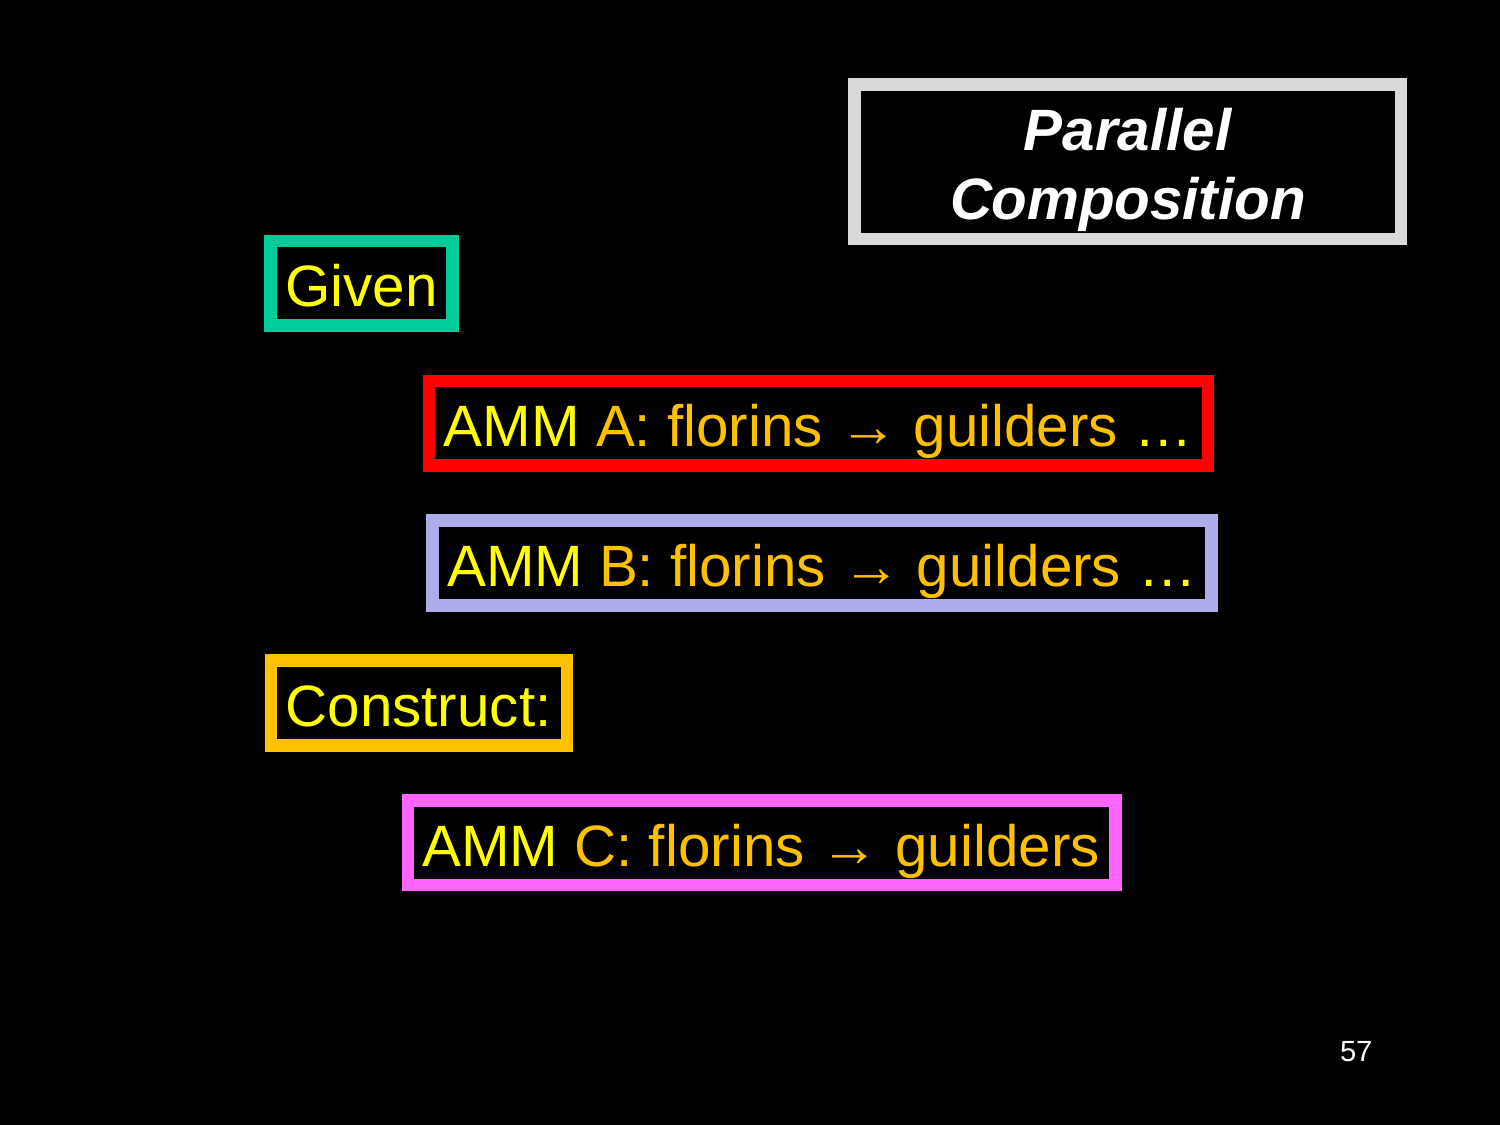

Parallel Composition
Given
AMM A: florins → guilders …
AMM B: florins → guilders …
Construct:
AMM C: florins → guilders
57